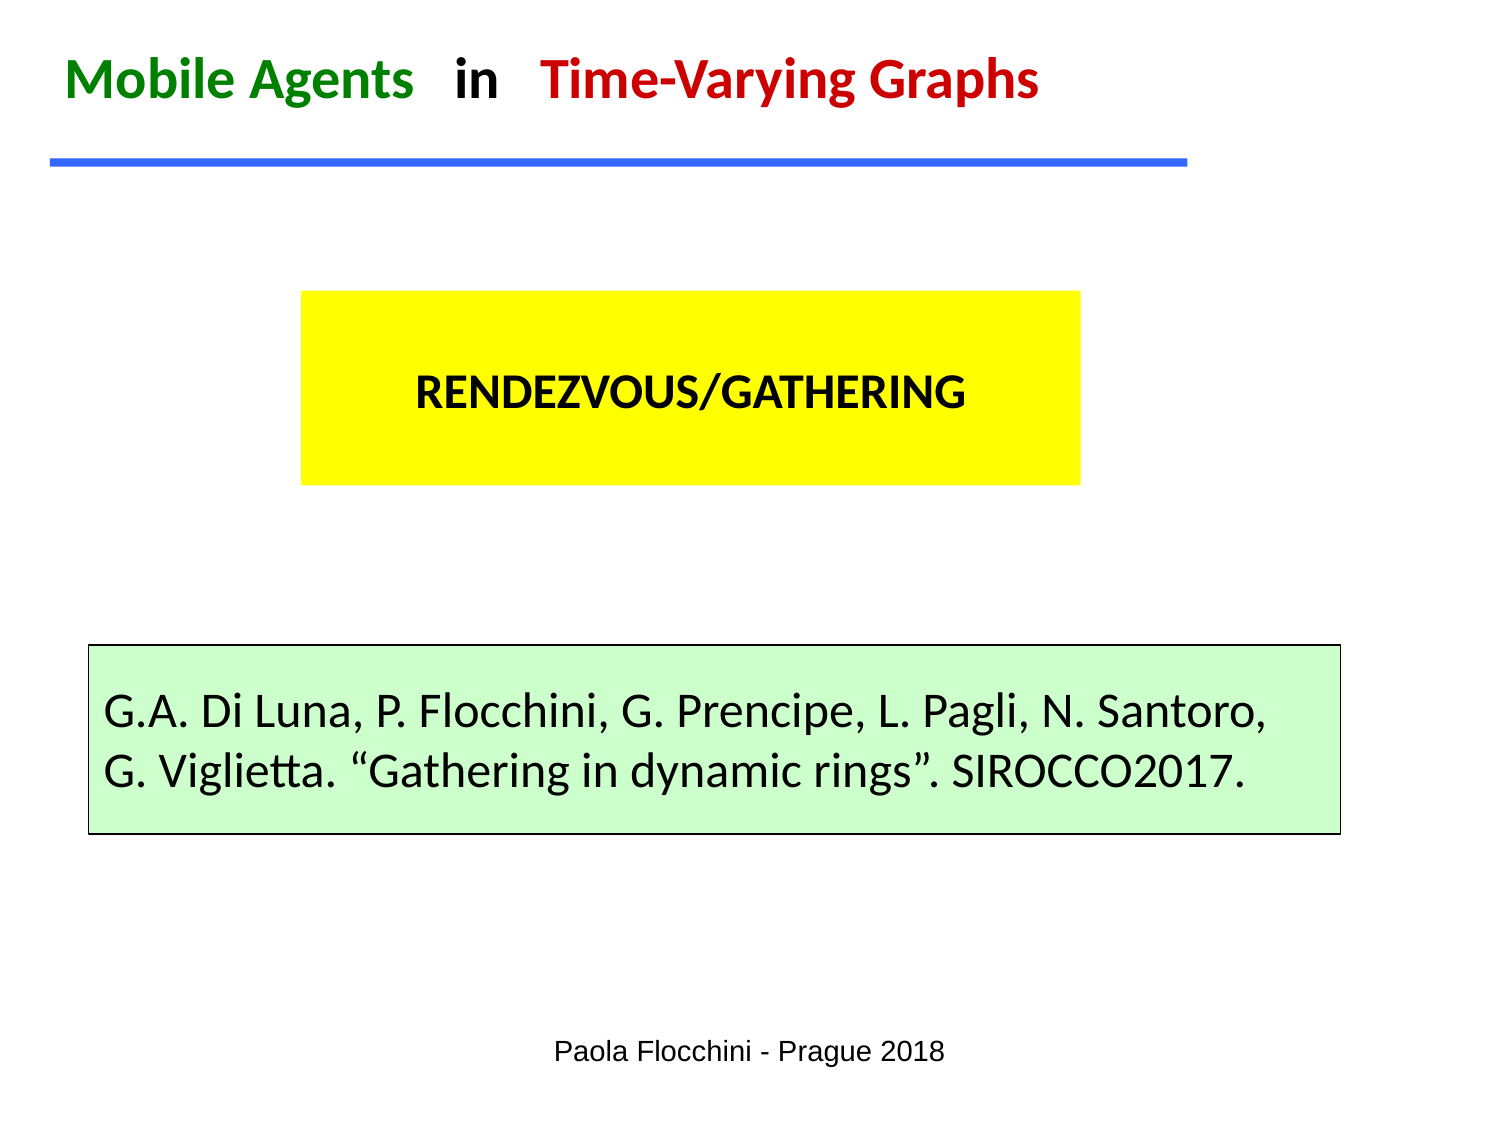

Mobile Agents   in   Time-Varying Graphs

RENDEZVOUS/GATHERING

G.A. Di Luna, P. Flocchini, G. Prencipe, L. Pagli, N. Santoro,
G. Viglietta. “Gathering in dynamic rings”. SIROCCO2017.

Paola Flocchini - Prague 2018